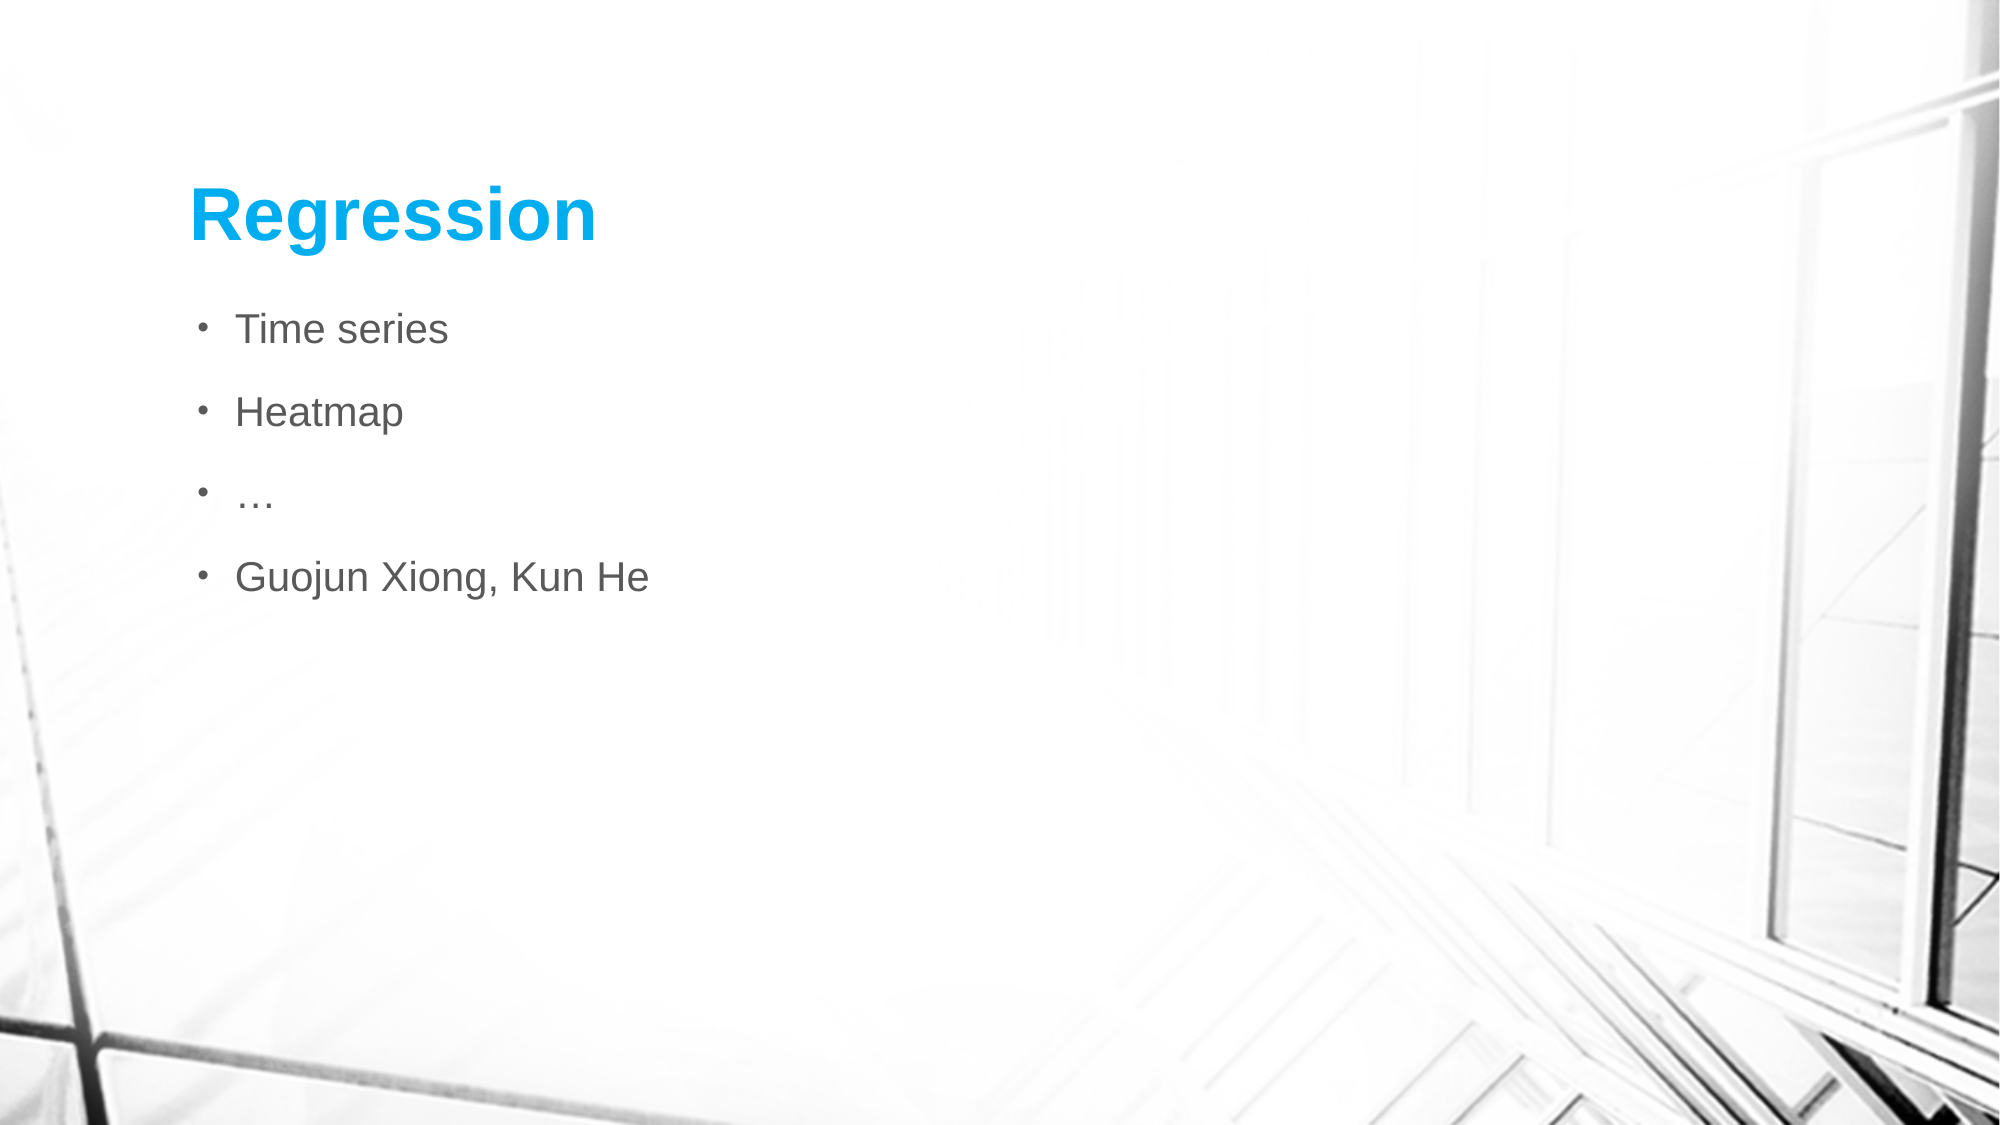

# Regression
Time series
Heatmap
…
Guojun Xiong, Kun He